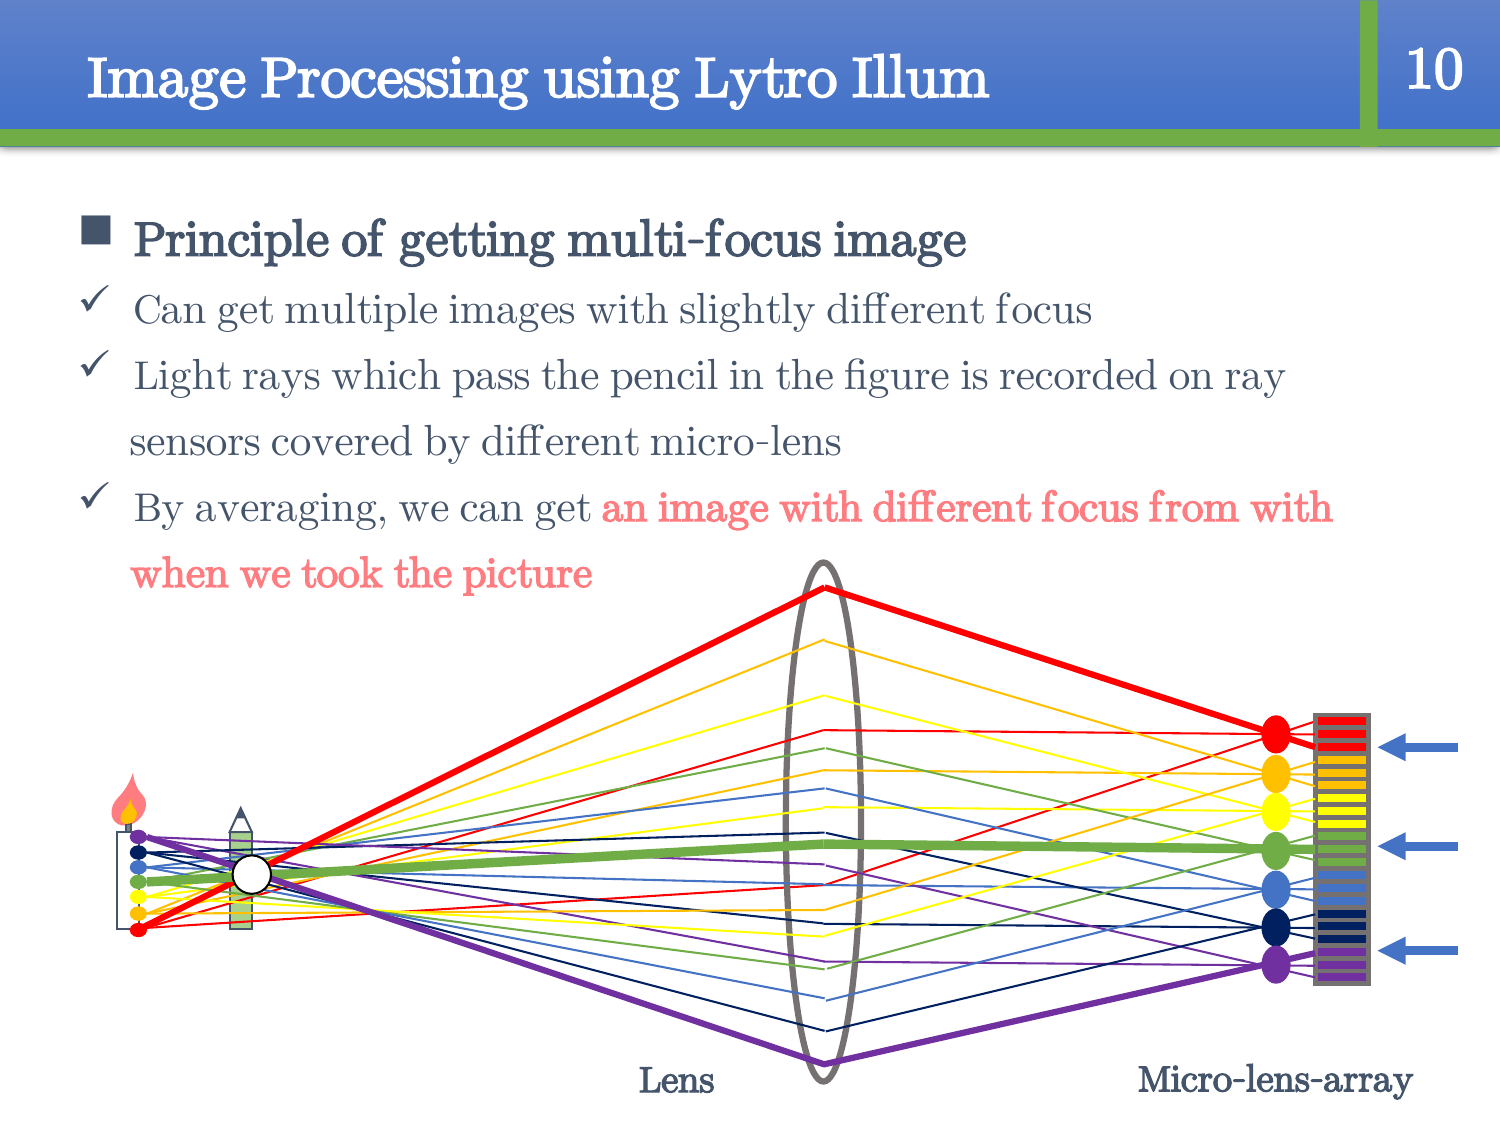

Image Processing using Lytro Illum
10

Principle of getting multi-focus image
Can get multiple images with slightly different focus
Light rays which pass the pencil in the figure is recorded on ray
     sensors covered by different micro-lens
By averaging, we can get an image with different focus from with
     when we took the picture

Micro-lens-array
Lens